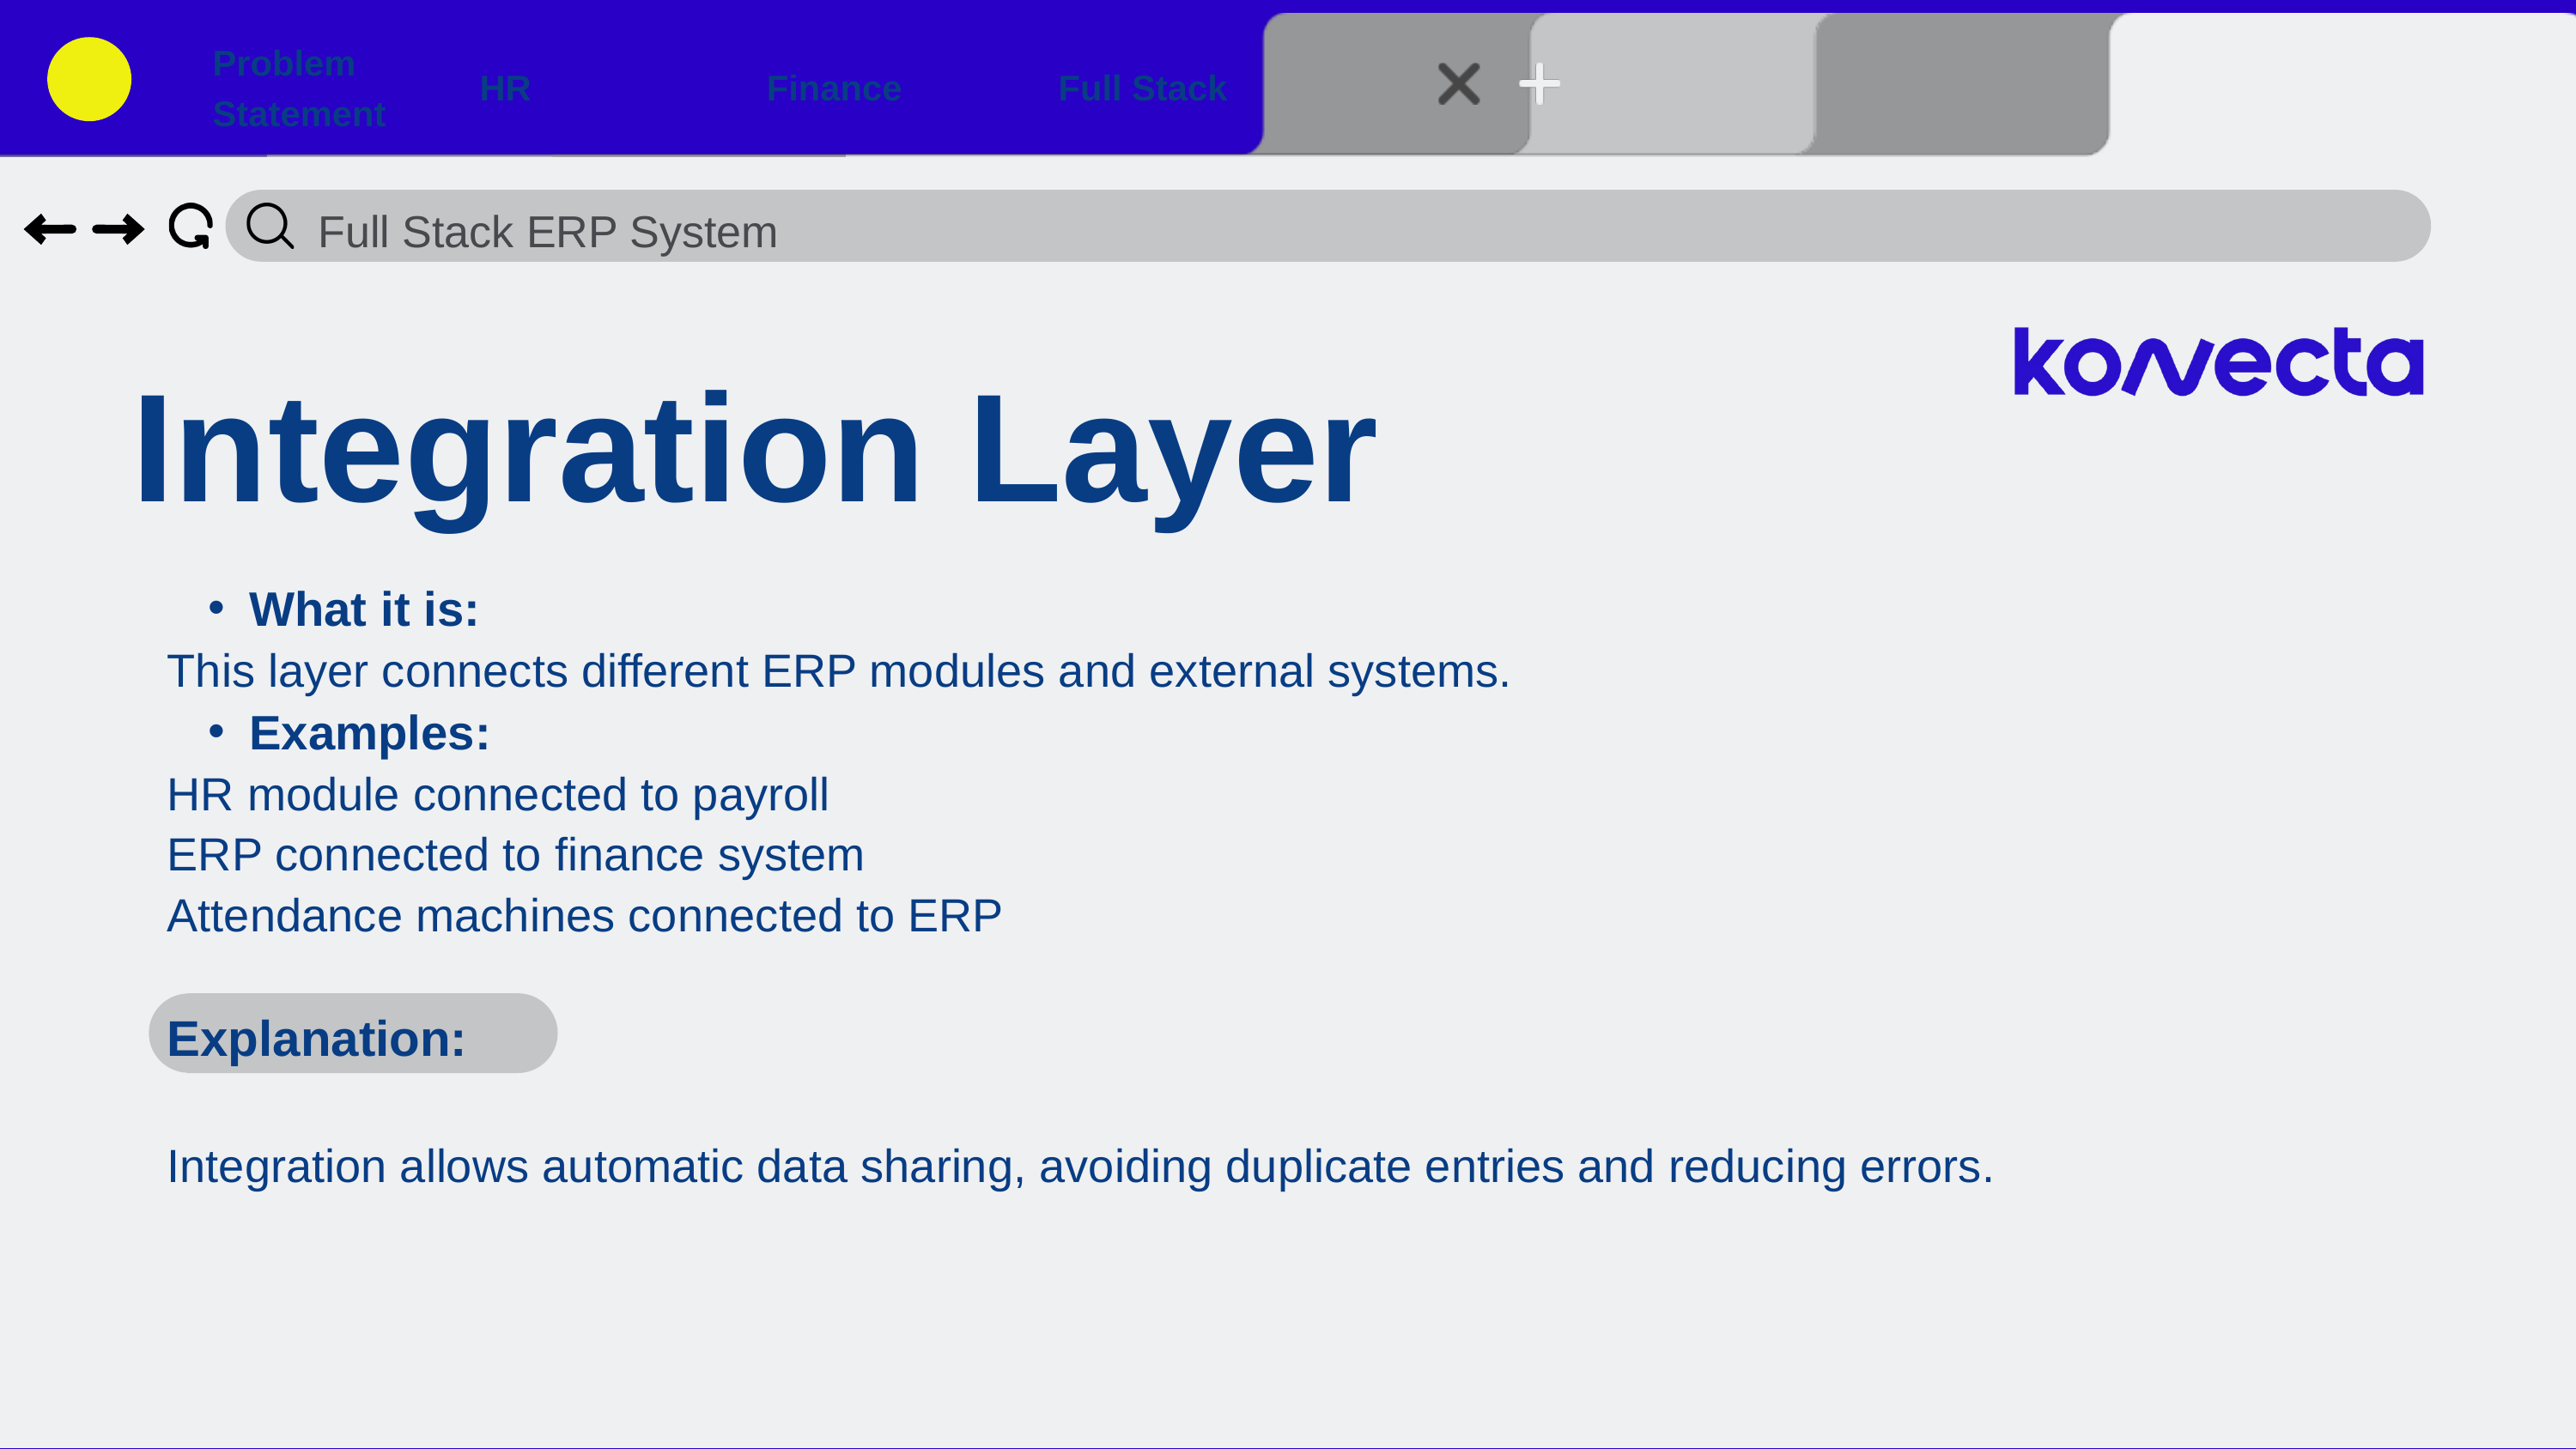

Problem Statement

HR
Finance
Full Stack

Full Stack ERP System

Integration Layer
What it is:
This layer connects different ERP modules and external systems.
Examples:
HR module connected to payroll
ERP connected to finance system
Attendance machines connected to ERP

Explanation:

Integration allows automatic data sharing, avoiding duplicate entries and reducing errors.